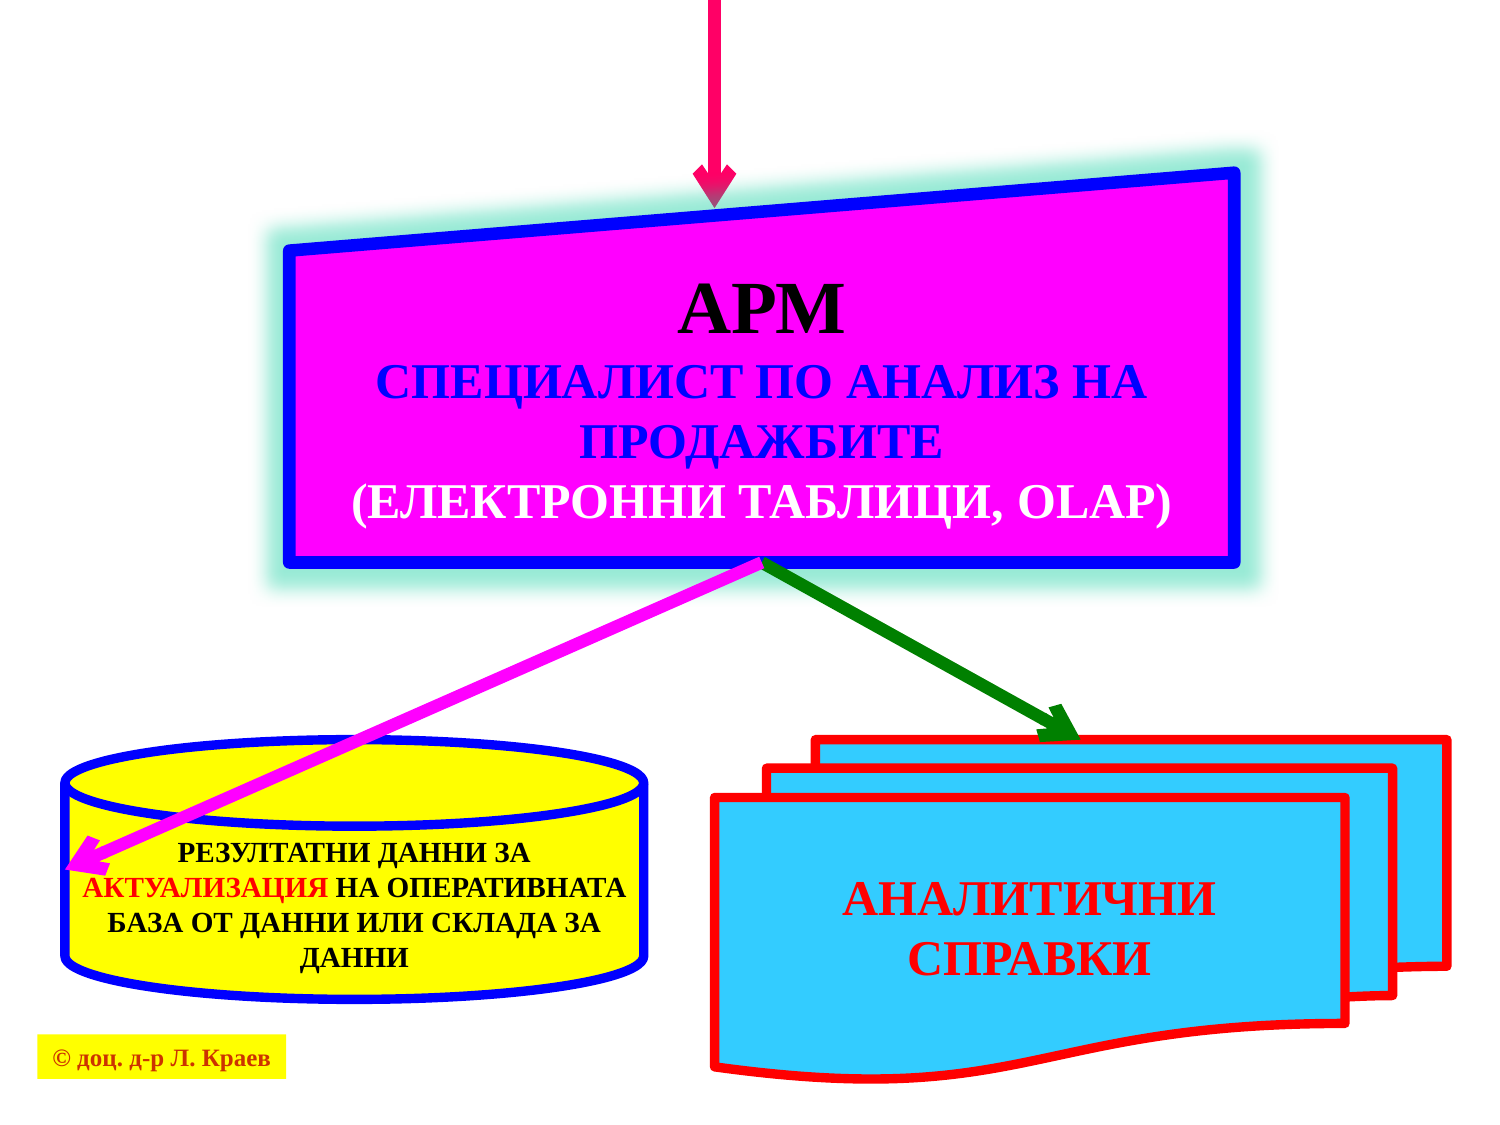

АРМ
СПЕЦИАЛИСТ ПО АНАЛИЗ НА ПРОДАЖБИТЕ
(ЕЛЕКТРОННИ ТАБЛИЦИ, OLAP)
РЕЗУЛТАТНИ ДАННИ ЗА АКТУАЛИЗАЦИЯ НА ОПЕРАТИВНАТА БАЗА ОТ ДАННИ ИЛИ СКЛАДА ЗА ДАННИ

АНАЛИТИЧНИ СПРАВКИ
© доц. д-р Л. Краев